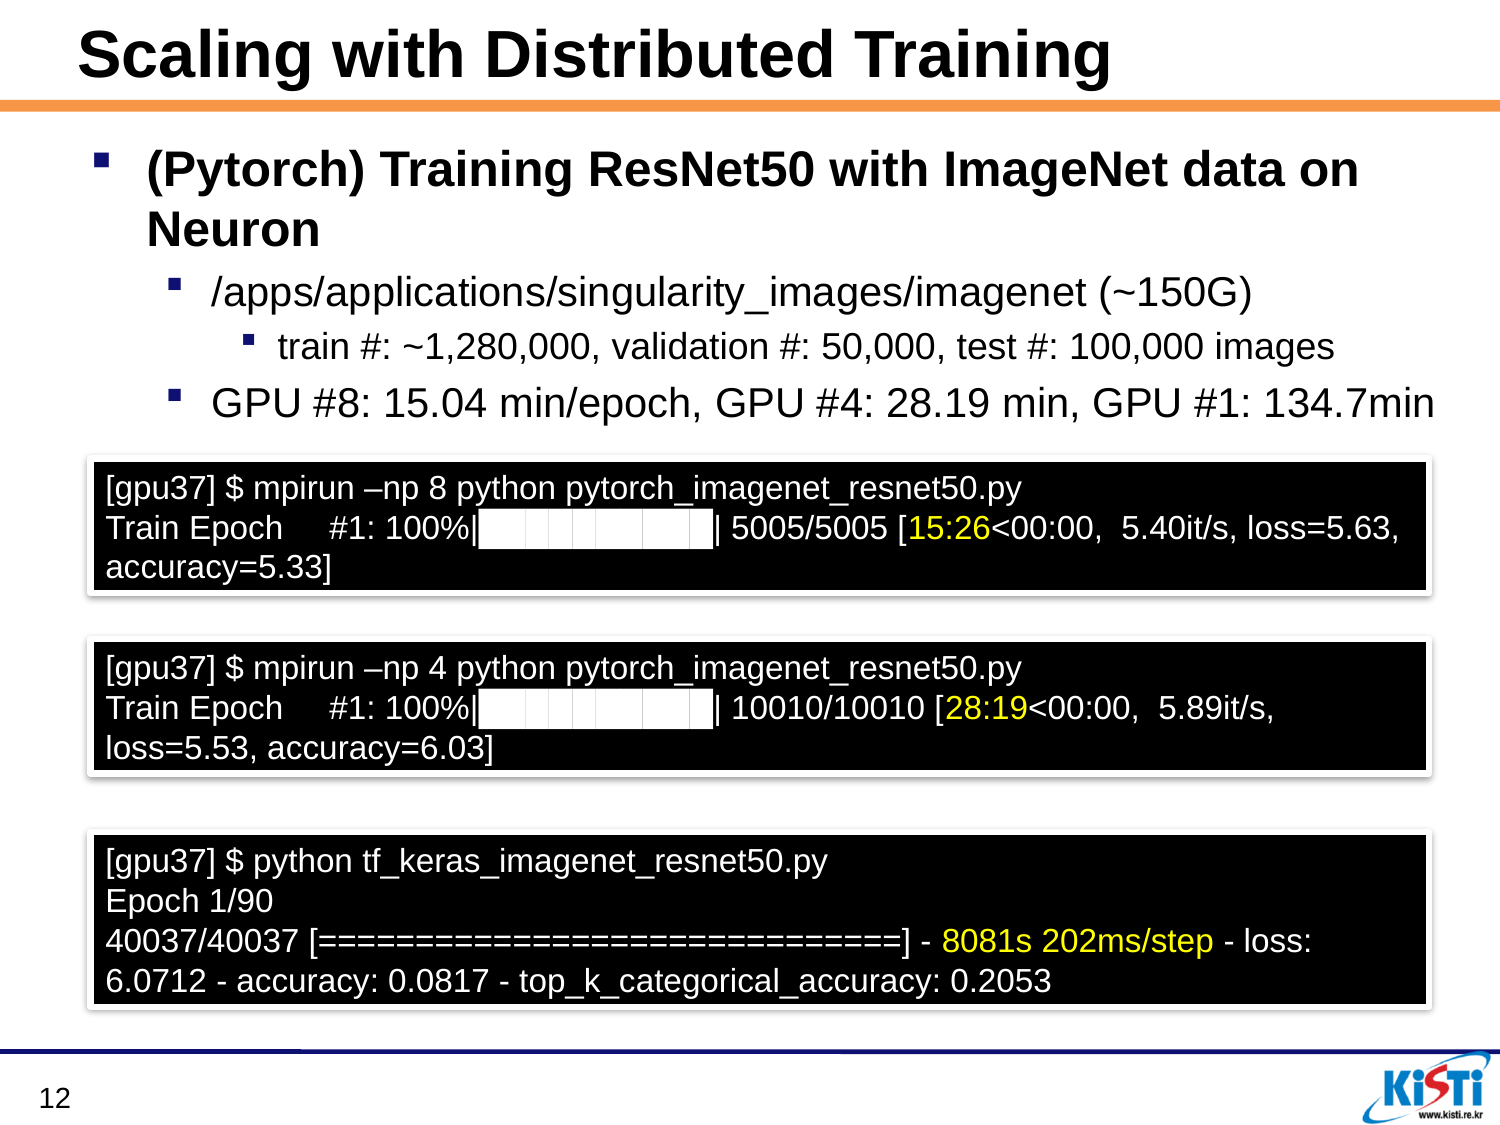

# Scaling with Distributed Training
(Pytorch) Training ResNet50 with ImageNet data on Neuron
/apps/applications/singularity_images/imagenet (~150G)
train #: ~1,280,000, validation #: 50,000, test #: 100,000 images
GPU #8: 15.04 min/epoch, GPU #4: 28.19 min, GPU #1: 134.7min

[gpu37] $ mpirun –np 8 python pytorch_imagenet_resnet50.py
Train Epoch     #1: 100%|██████████| 5005/5005 [15:26<00:00,  5.40it/s, loss=5.63, accuracy=5.33]
[gpu37] $ mpirun –np 4 python pytorch_imagenet_resnet50.py
Train Epoch     #1: 100%|██████████| 10010/10010 [28:19<00:00,  5.89it/s, loss=5.53, accuracy=6.03]
[gpu37] $ python tf_keras_imagenet_resnet50.py
Epoch 1/90
40037/40037 [==============================] - 8081s 202ms/step - loss: 6.0712 - accuracy: 0.0817 - top_k_categorical_accuracy: 0.2053
12